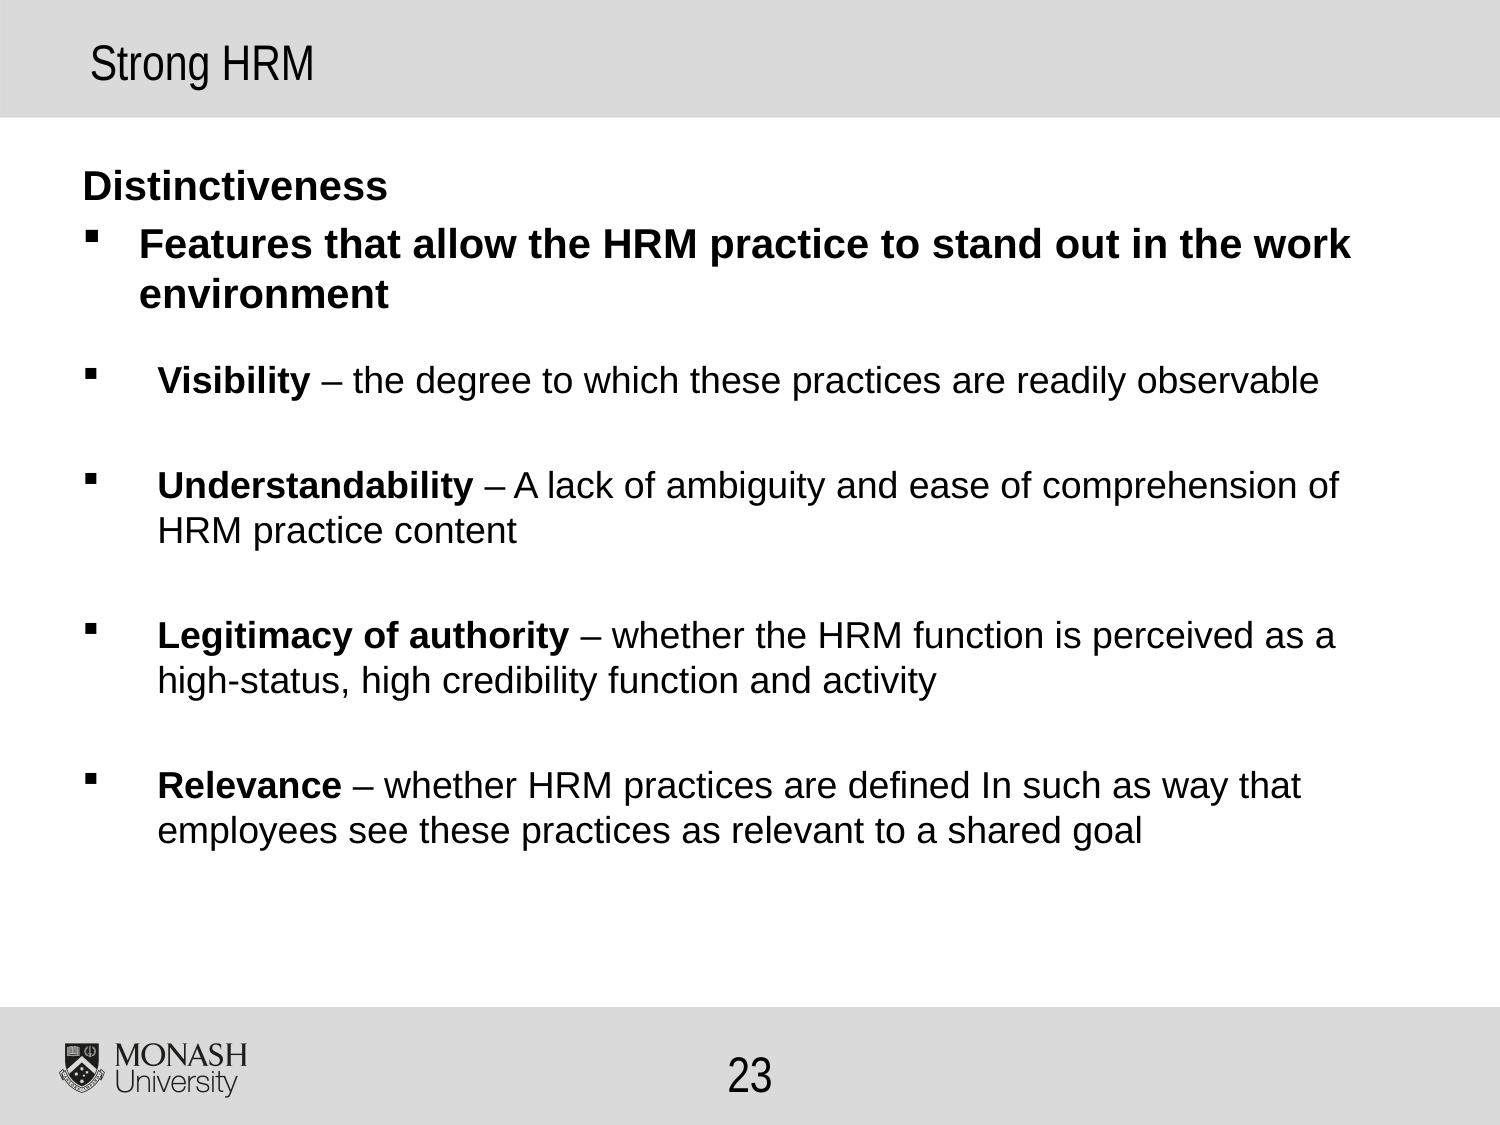

# Strong HRM
Distinctiveness
Features that allow the HRM practice to stand out in the work environment

Visibility – the degree to which these practices are readily observable

Understandability – A lack of ambiguity and ease of comprehension of HRM practice content

Legitimacy of authority – whether the HRM function is perceived as a high-status, high credibility function and activity

Relevance – whether HRM practices are defined In such as way that employees see these practices as relevant to a shared goal